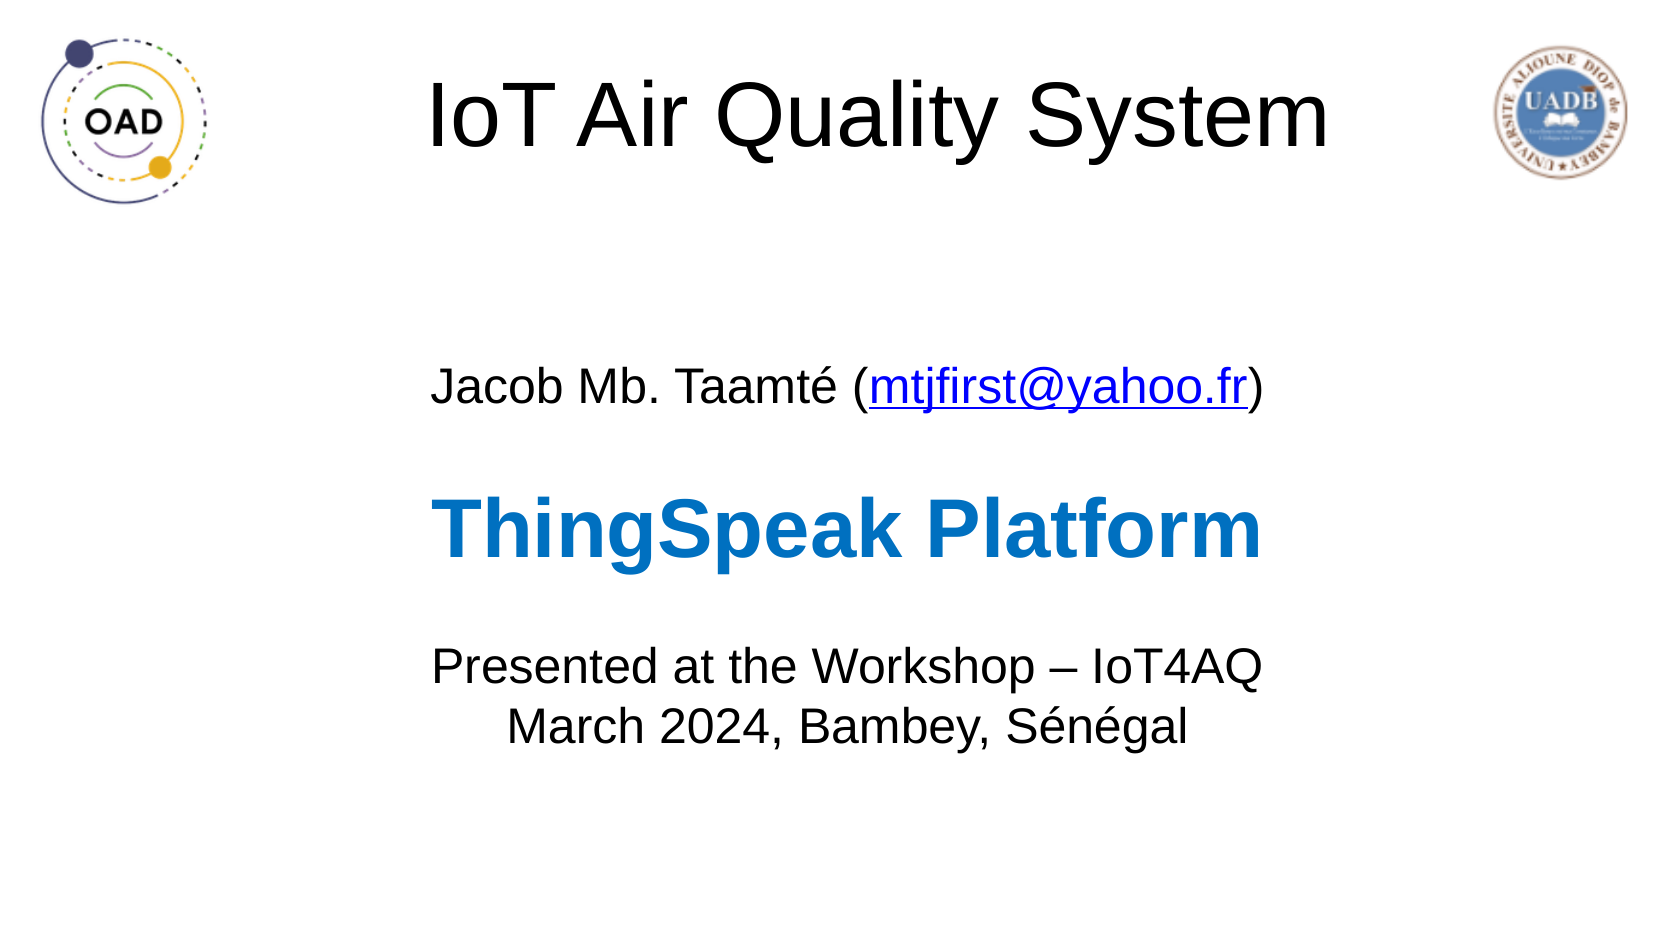

# IoT Air Quality System
Jacob Mb. Taamté (mtjfirst@yahoo.fr)

ThingSpeak Platform
Presented at the Workshop – IoT4AQ
March 2024, Bambey, Sénégal